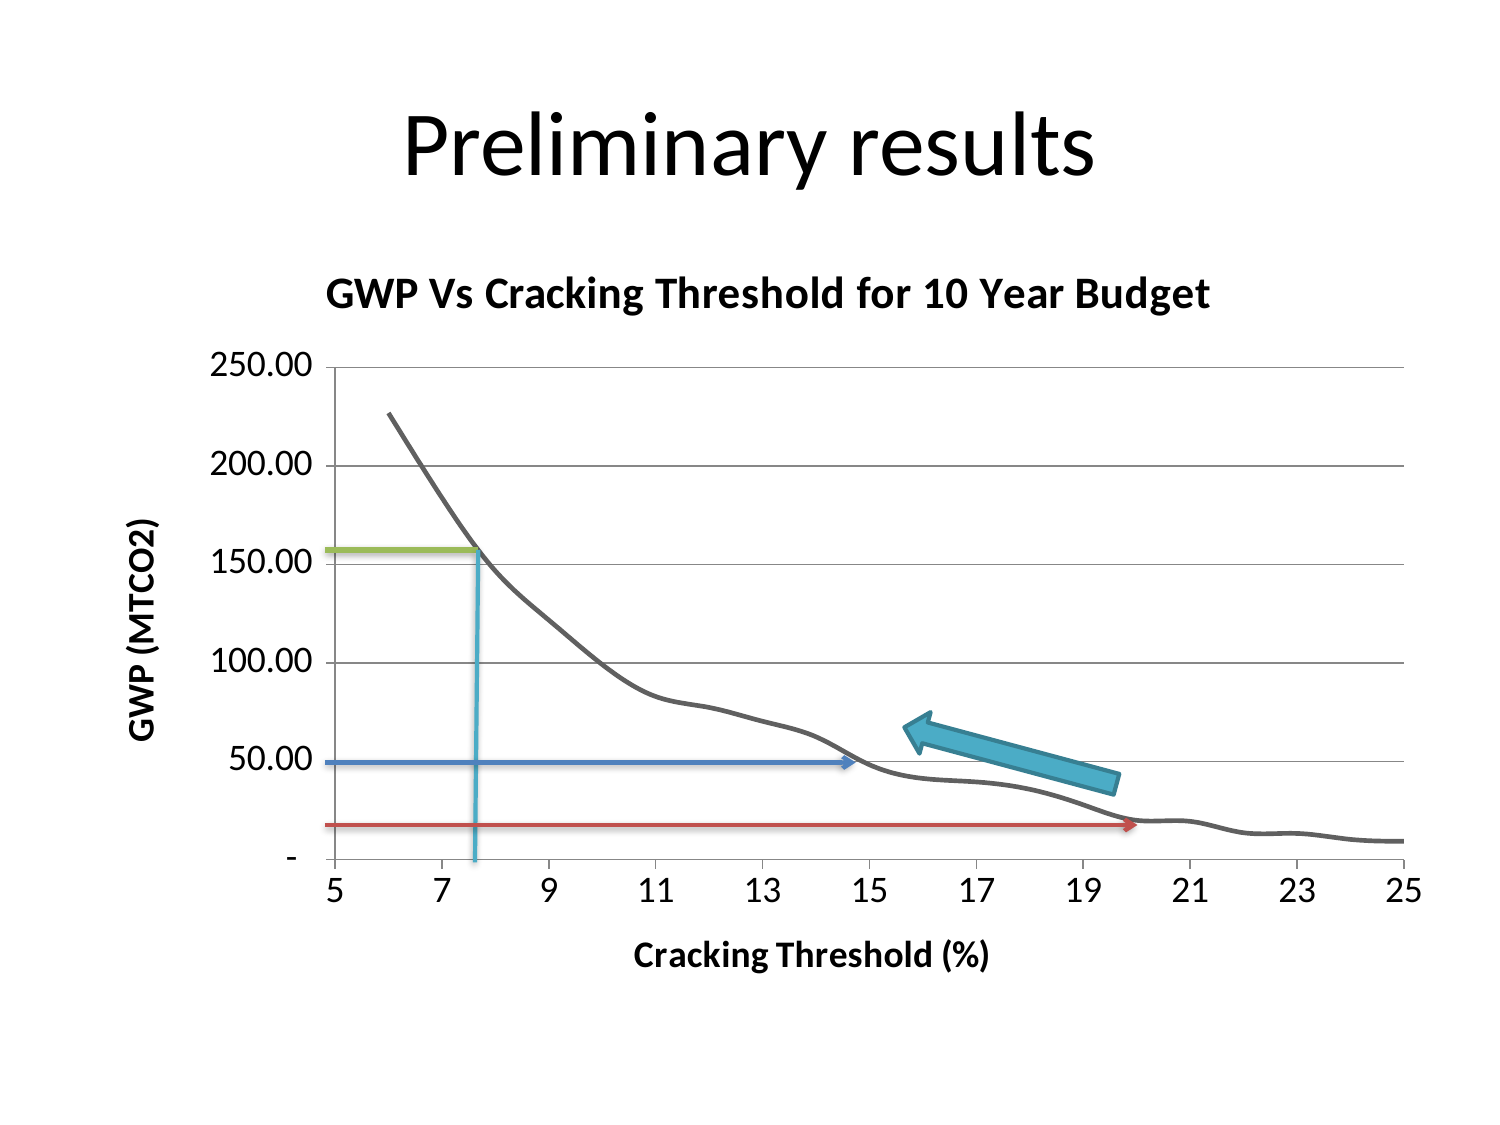

# Preliminary results

### Chart: GWP Vs Cracking Threshold for 10 Year Budget

| Category | GWP |
|---|---|